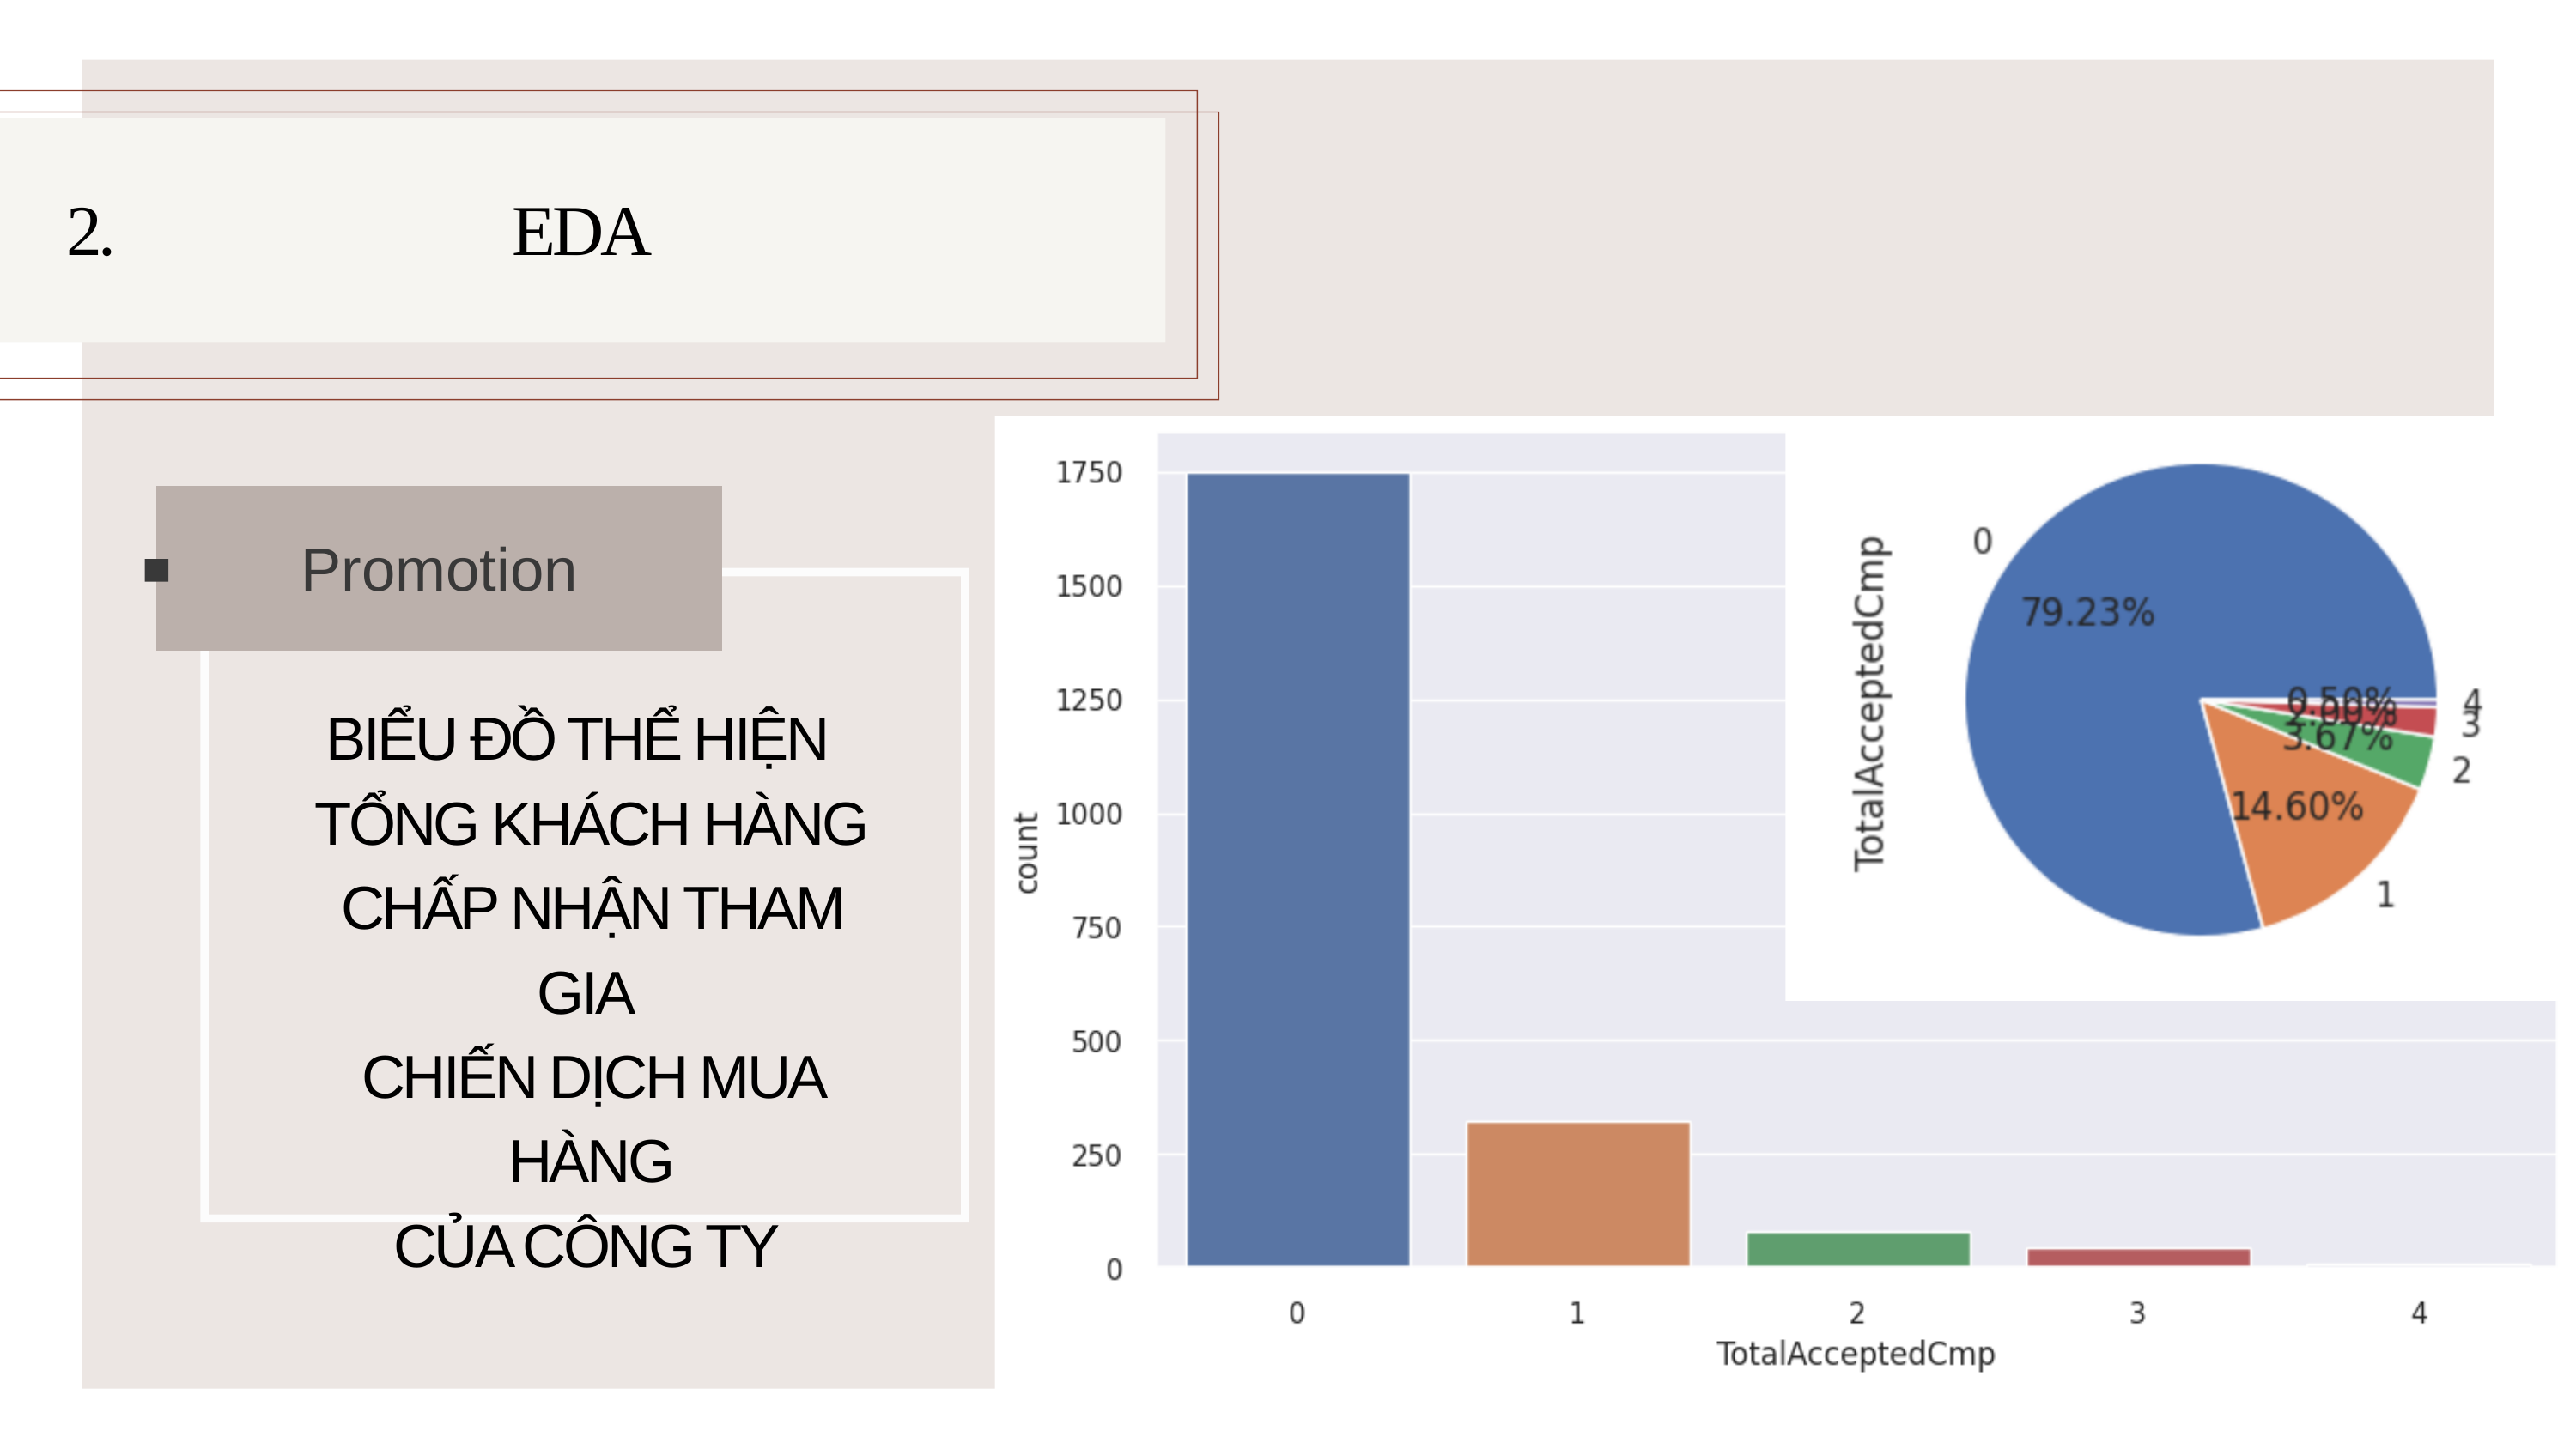

2.                            EDA

Promotion

BIỂU ĐỒ THỂ HIỆN
TỔNG KHÁCH HÀNG
CHẤP NHẬN THAM GIA
CHIẾN DỊCH MUA HÀNG
 CỦA CÔNG TY